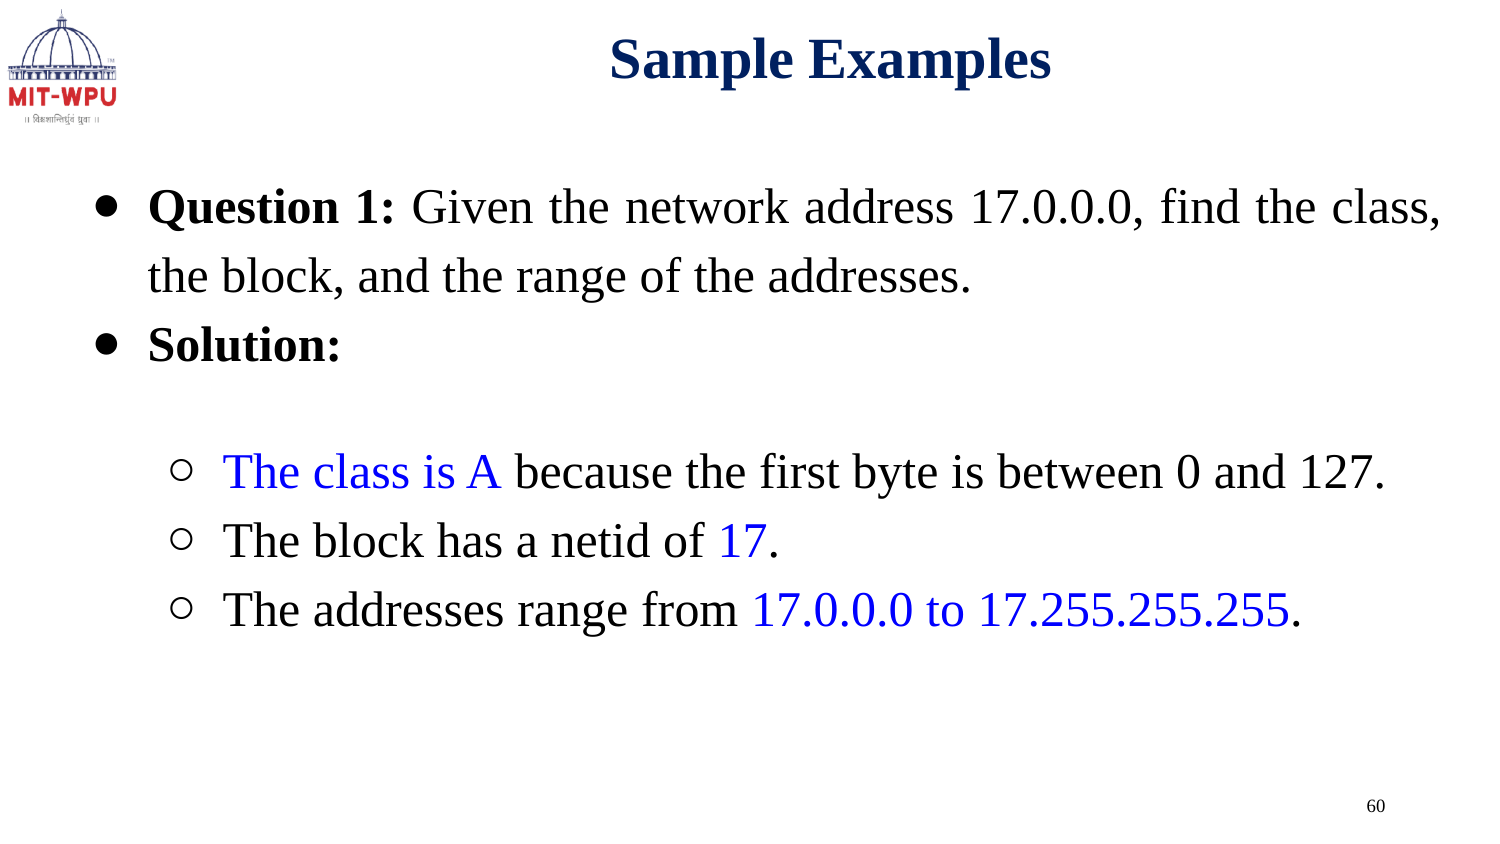

Sample Examples
Question 1: Given the network address 17.0.0.0, find the class, the block, and the range of the addresses.
Solution:

The class is A because the first byte is between 0 and 127.
The block has a netid of 17.
The addresses range from 17.0.0.0 to 17.255.255.255.
60